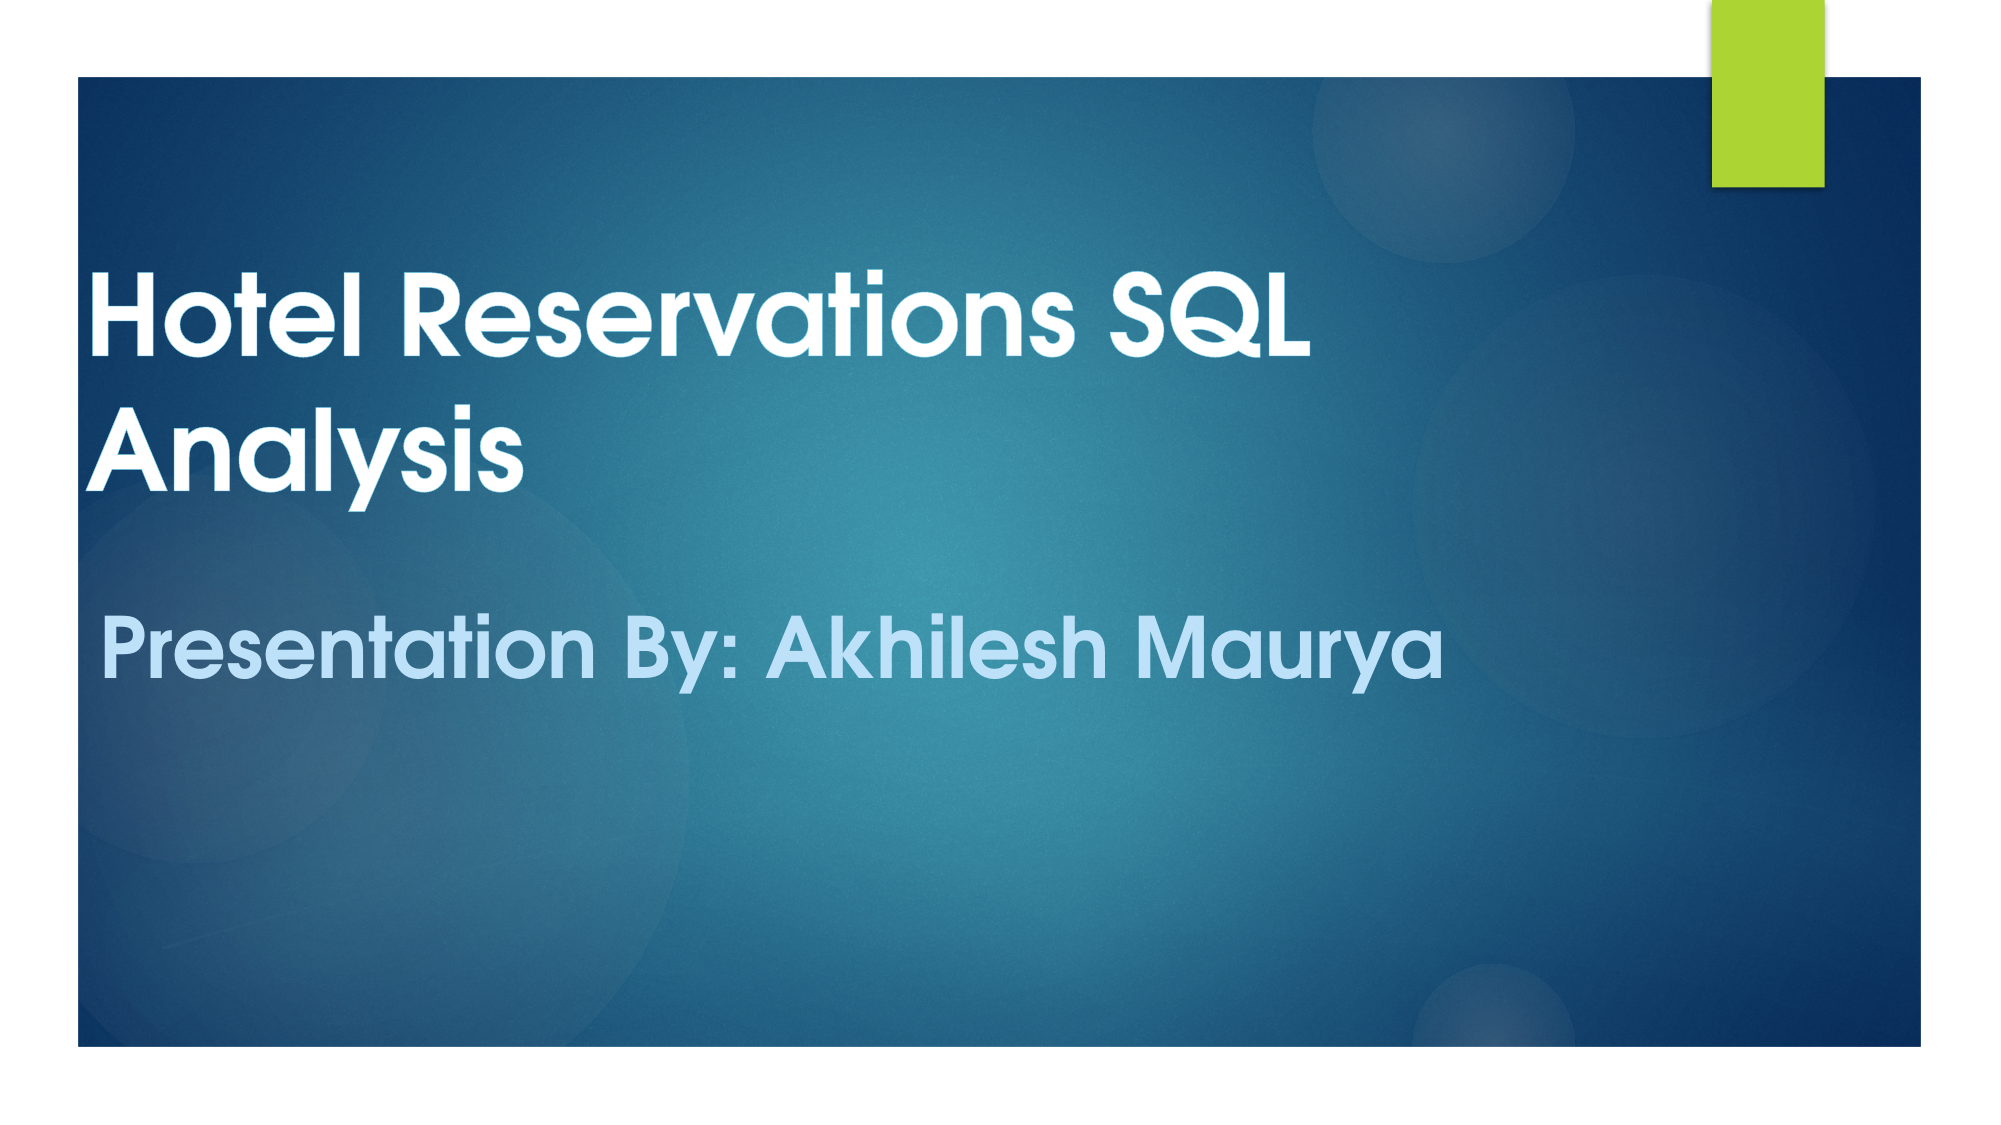

# Hotel Reservations SQL Analysis
Presentation By: Akhilesh Maurya